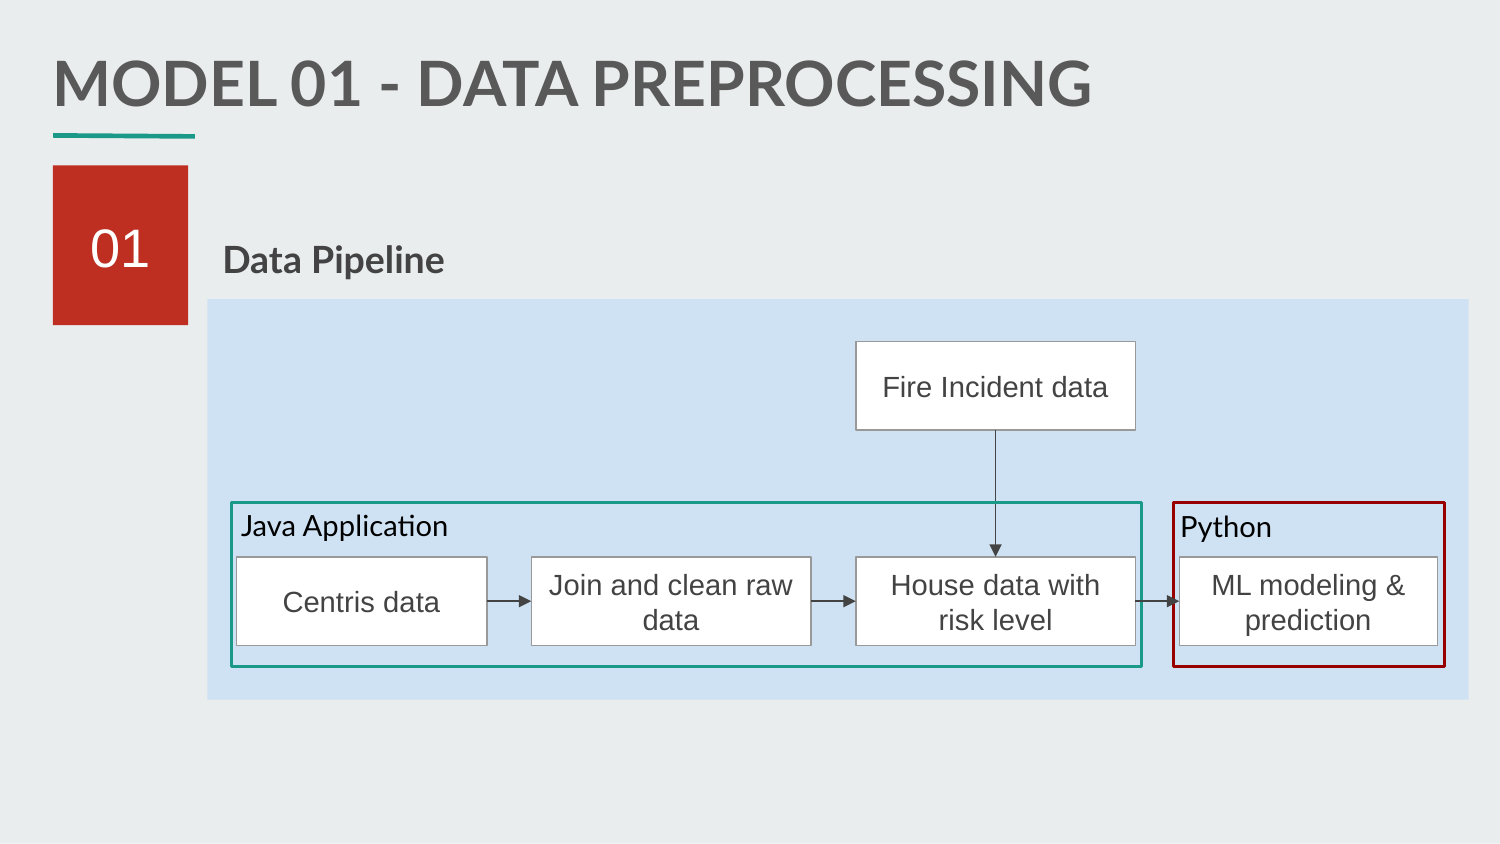

MODEL 01 - DATA PREPROCESSING
01
Data Pipeline

Fire Incident data
Java Application
Python

Centris data
Join and clean raw data
House data with risk level
ML modeling & prediction